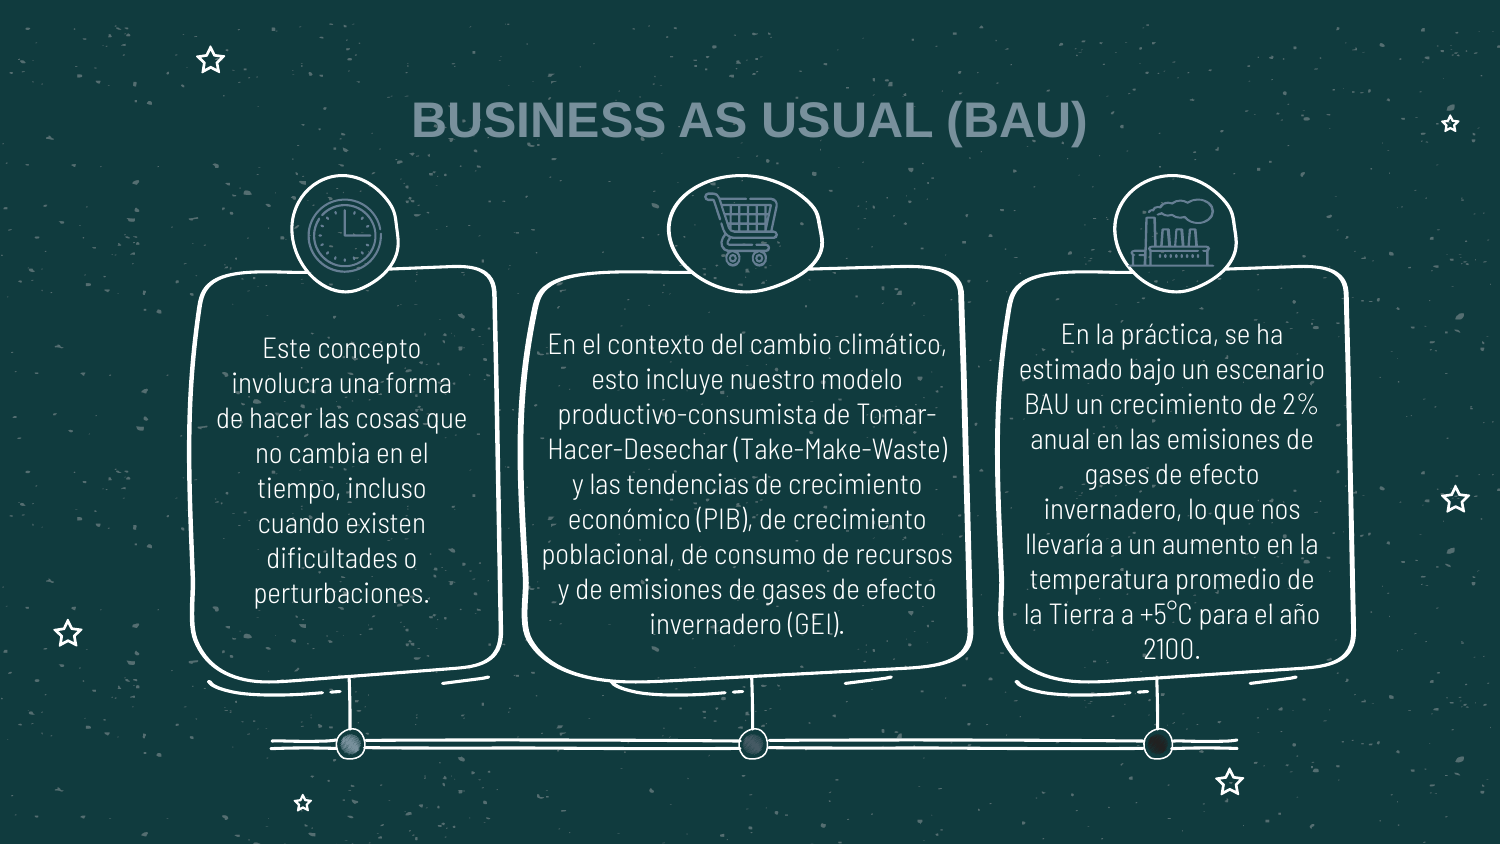

# BUSINESS AS USUAL (BAU)

En el contexto del cambio climático, esto incluye nuestro modelo productivo-consumista de Tomar-Hacer-Desechar (Take-Make-Waste) y las tendencias de crecimiento económico (PIB), de crecimiento poblacional, de consumo de recursos y de emisiones de gases de efecto invernadero (GEI).
Este concepto involucra una forma de hacer las cosas que no cambia en el tiempo, incluso cuando existen dificultades o perturbaciones.
En la práctica, se ha estimado bajo un escenario BAU un crecimiento de 2% anual en las emisiones de gases de efecto invernadero, lo que nos llevaría a un aumento en la temperatura promedio de la Tierra a +5°C para el año 2100.